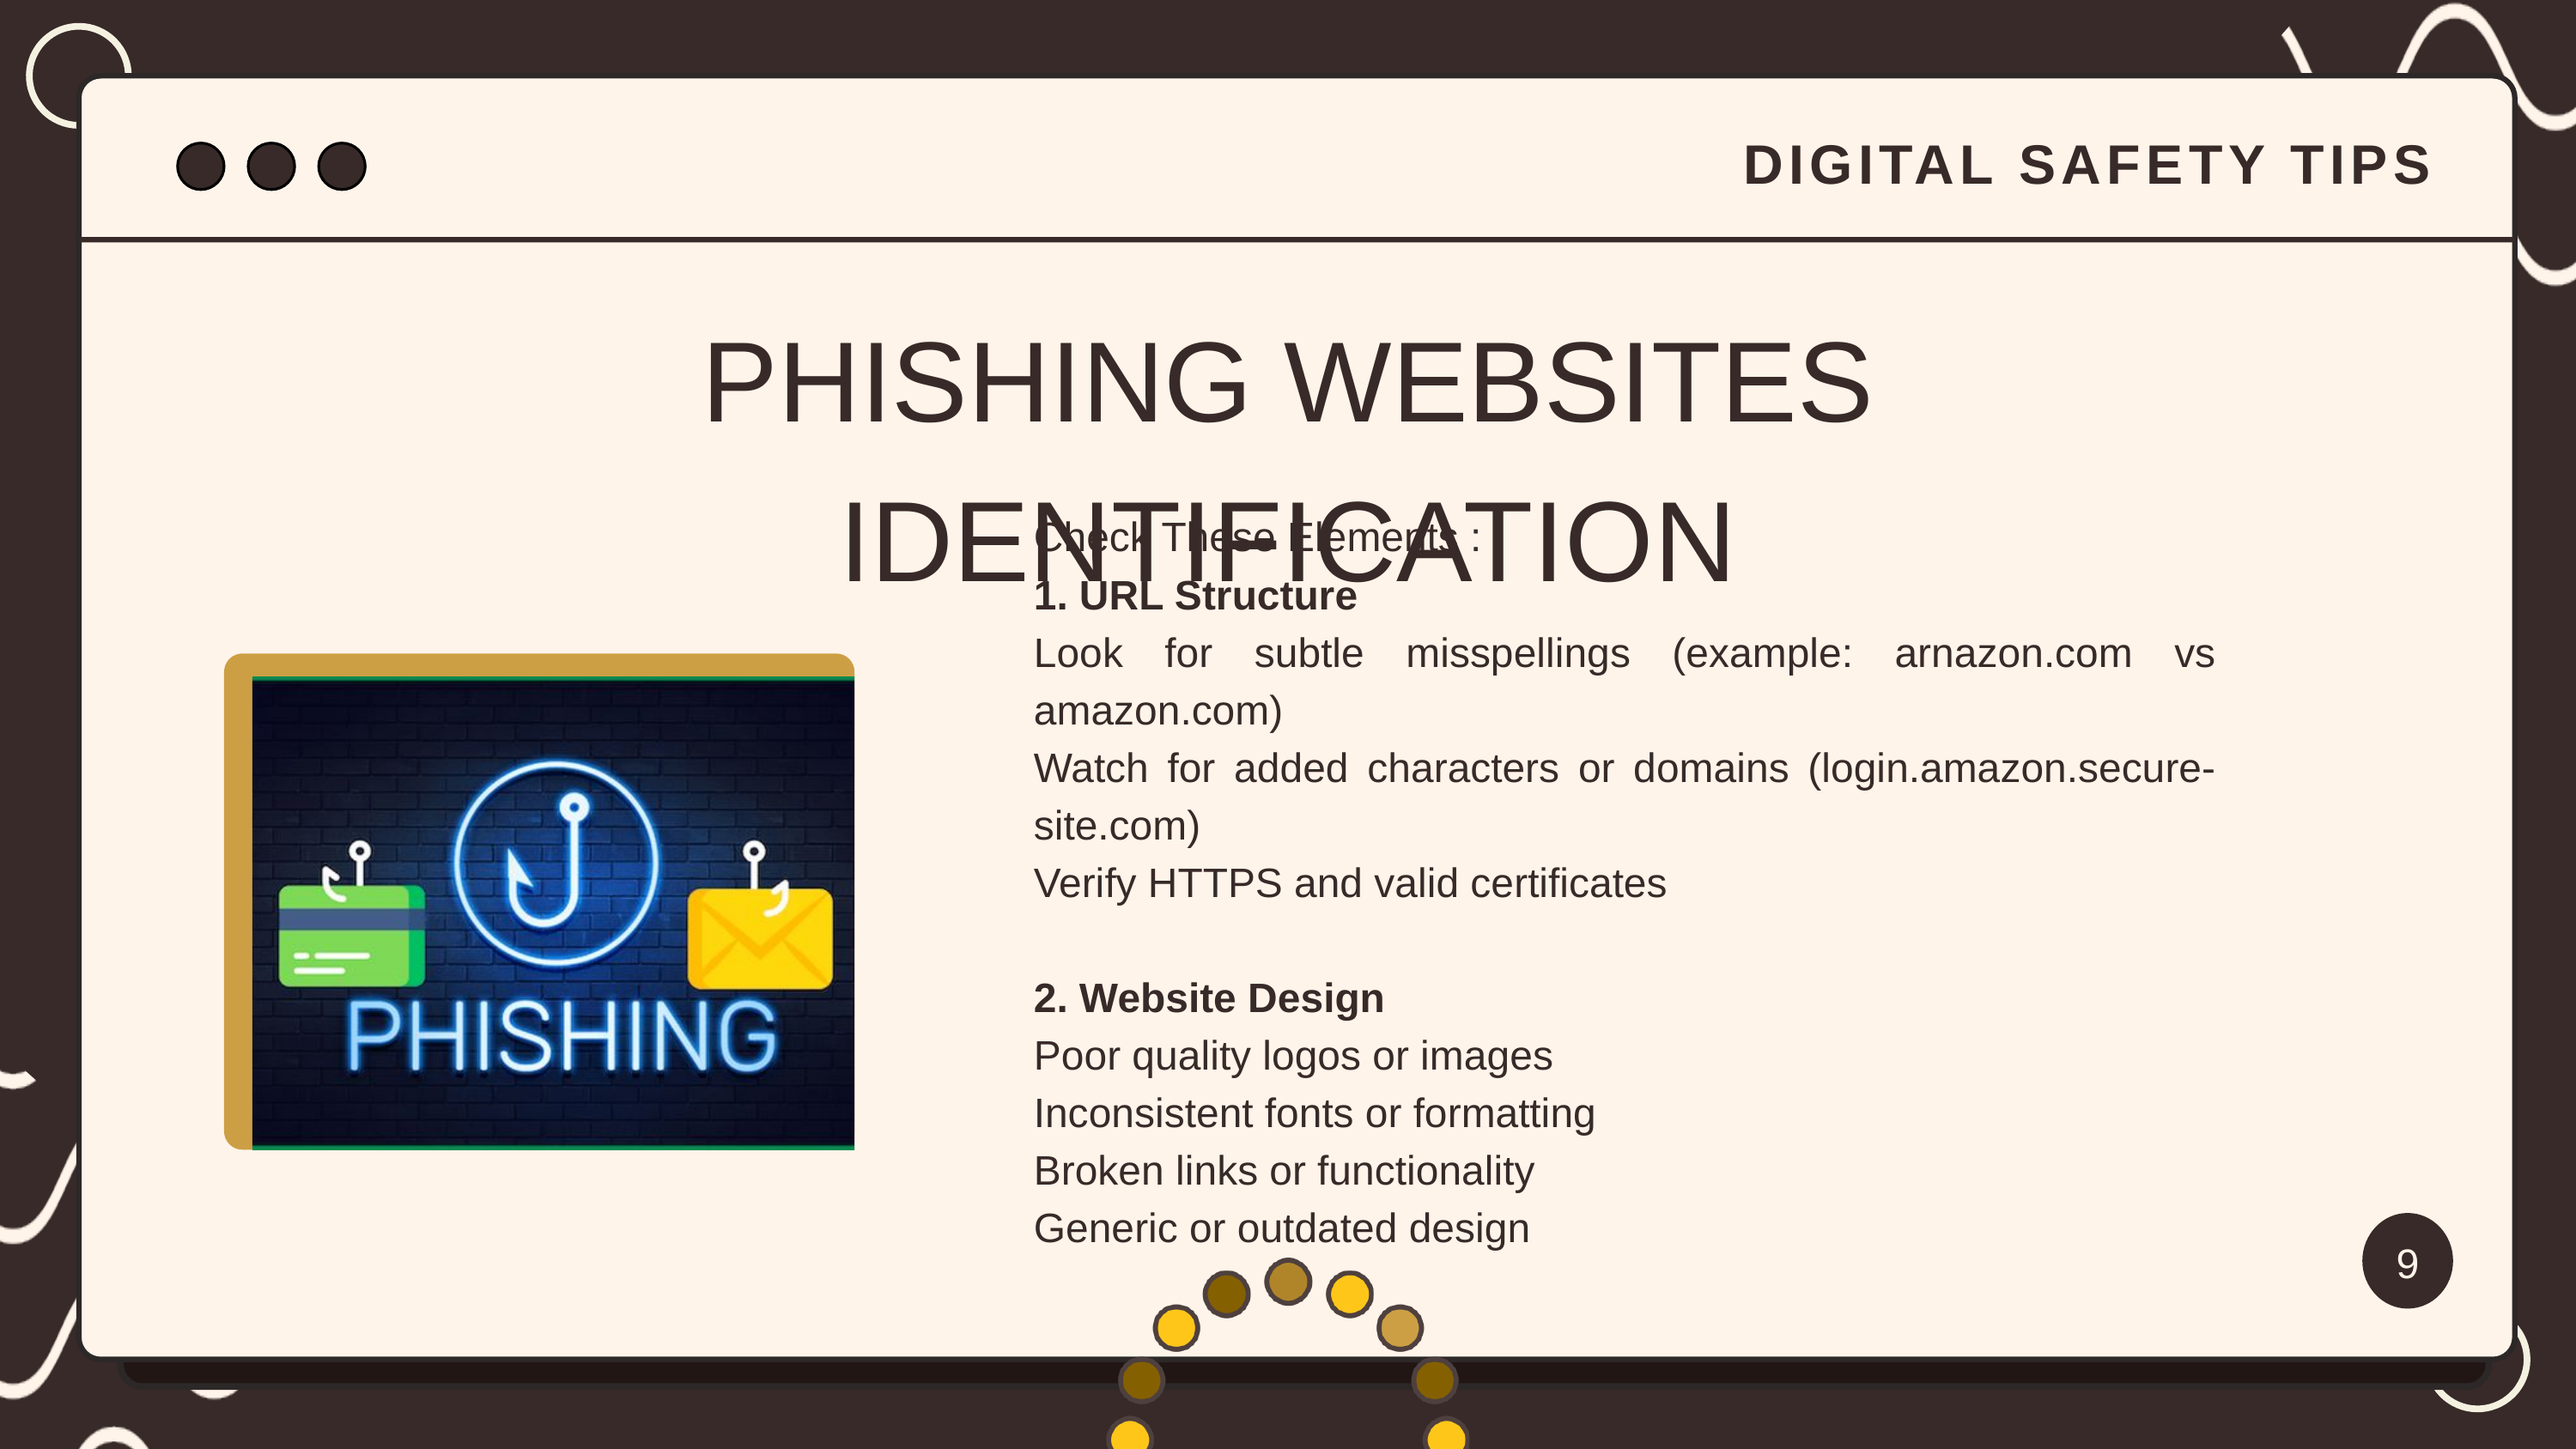

DIGITAL SAFETY TIPS

PHISHING WEBSITES IDENTIFICATION
Check These Elements :
1. URL Structure
Look for subtle misspellings (example: arnazon.com vs amazon.com)
Watch for added characters or domains (login.amazon.secure-site.com)
Verify HTTPS and valid certificates

2. Website Design
Poor quality logos or images
Inconsistent fonts or formatting
Broken links or functionality
Generic or outdated design

9